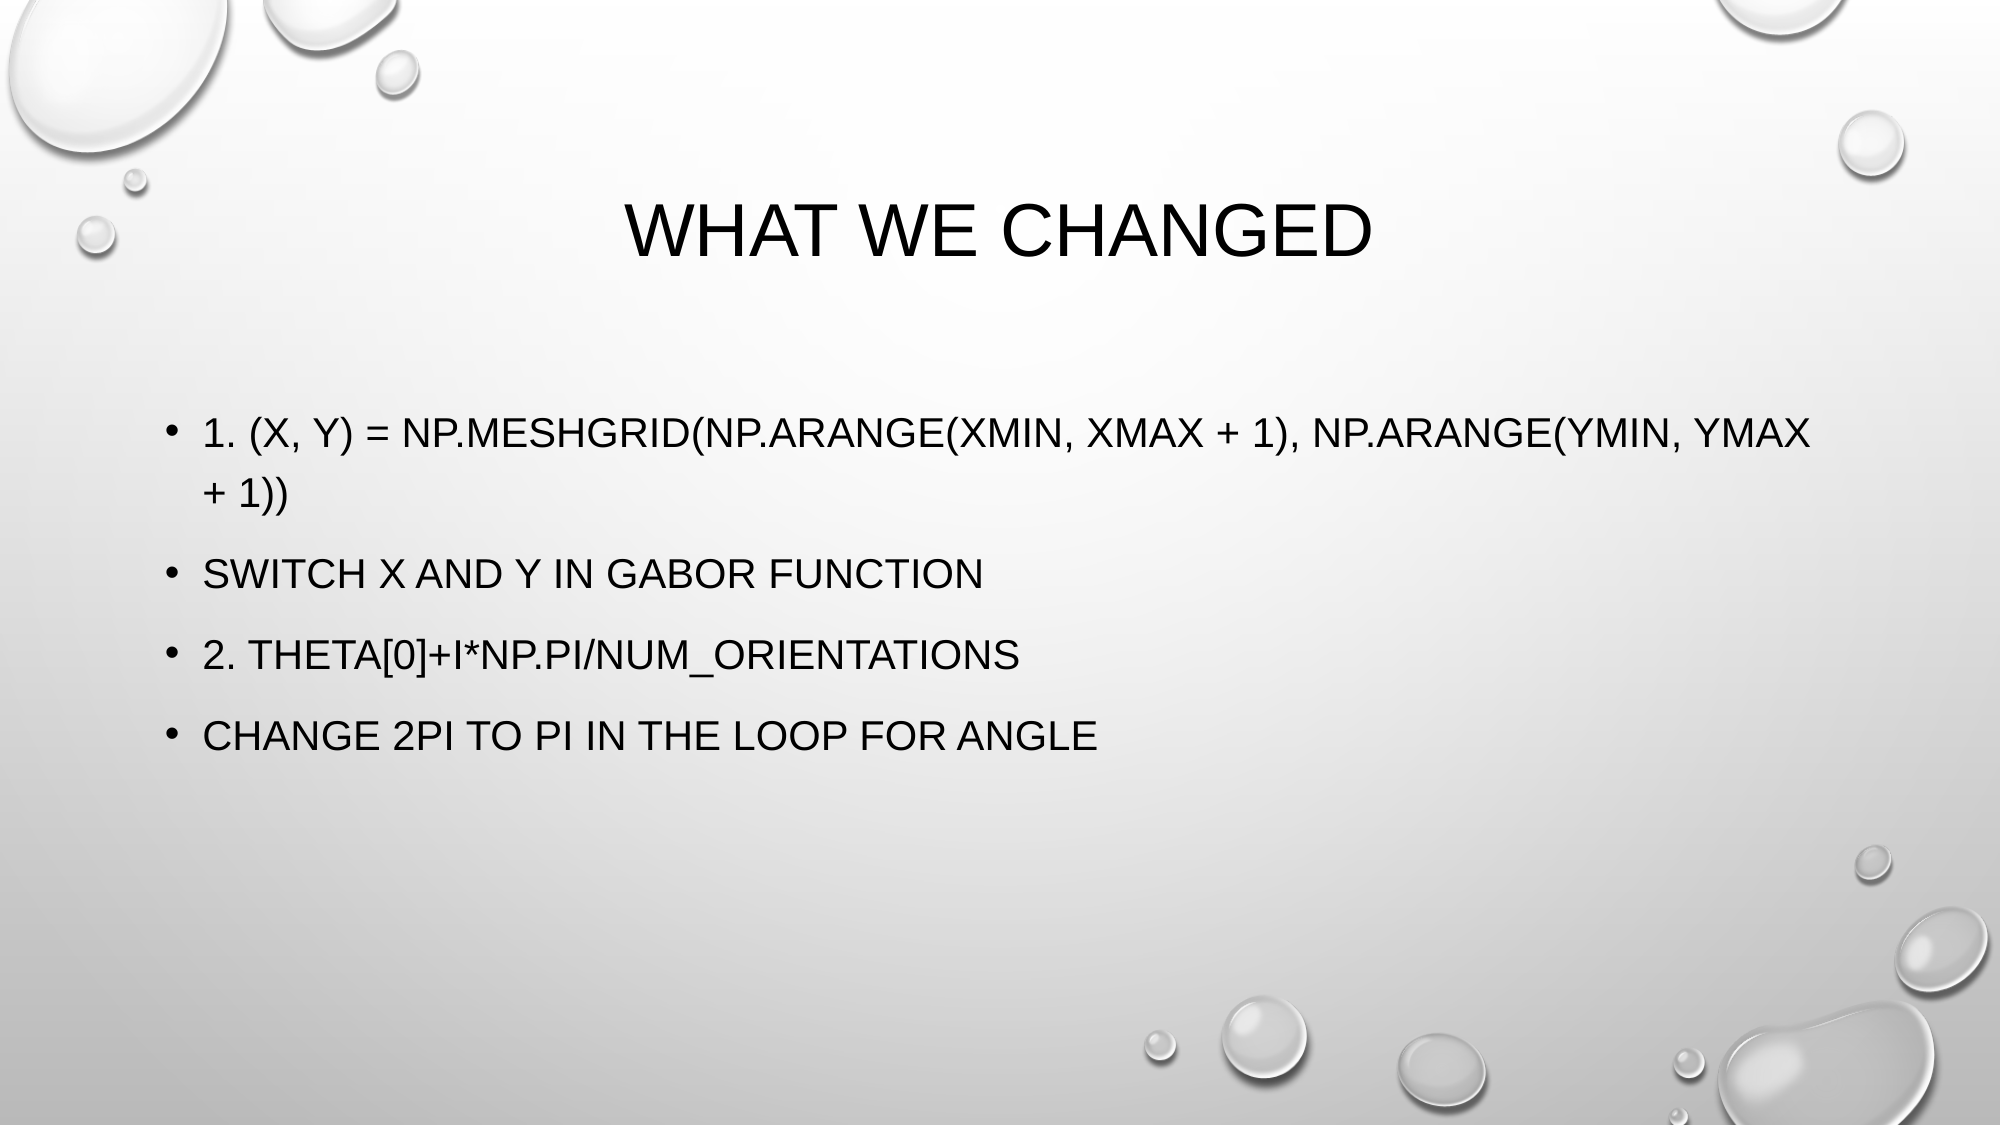

# What we changed
1. (x, y) = np.meshgrid(np.arange(xmin, xmax + 1), np.arange(ymin, ymax + 1))
Switch X and y in Gabor function
2. theta[0]+i*np.pi/num_orientations
Change 2pi to pi in the loop for angle